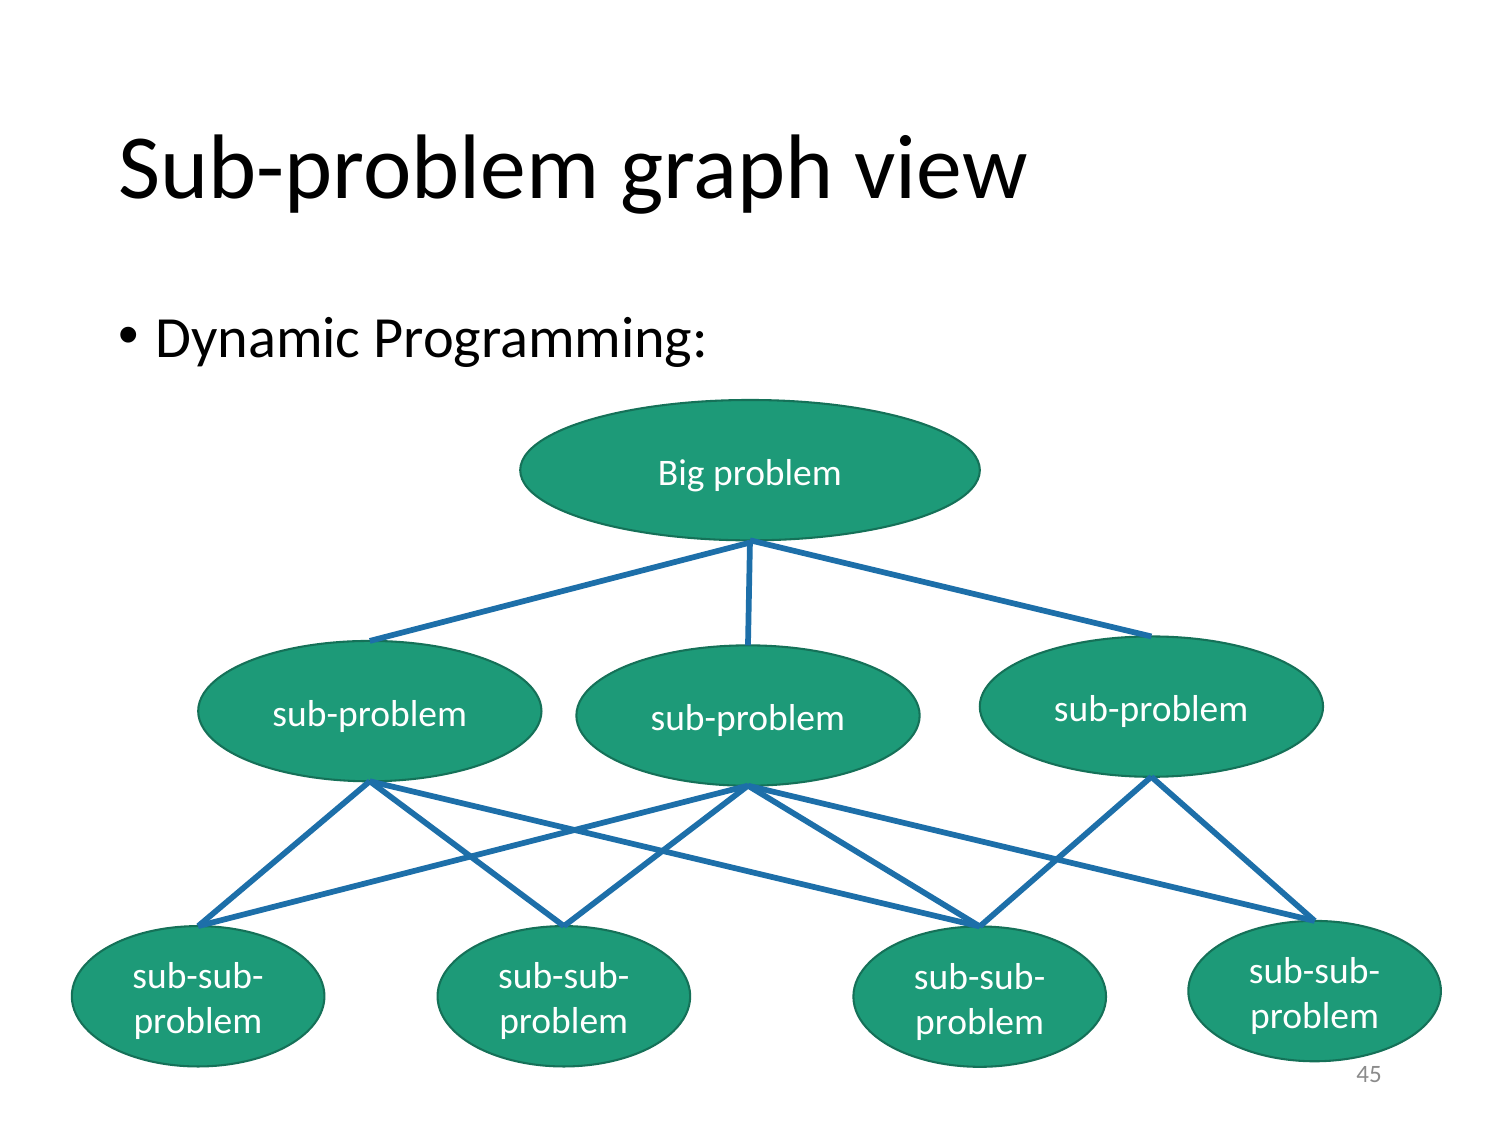

# Sub-problem graph view
Dynamic Programming:
Big problem
sub-problem
sub-problem
sub-problem
sub-sub-problem
sub-sub-problem
sub-sub-problem
sub-sub-problem
45